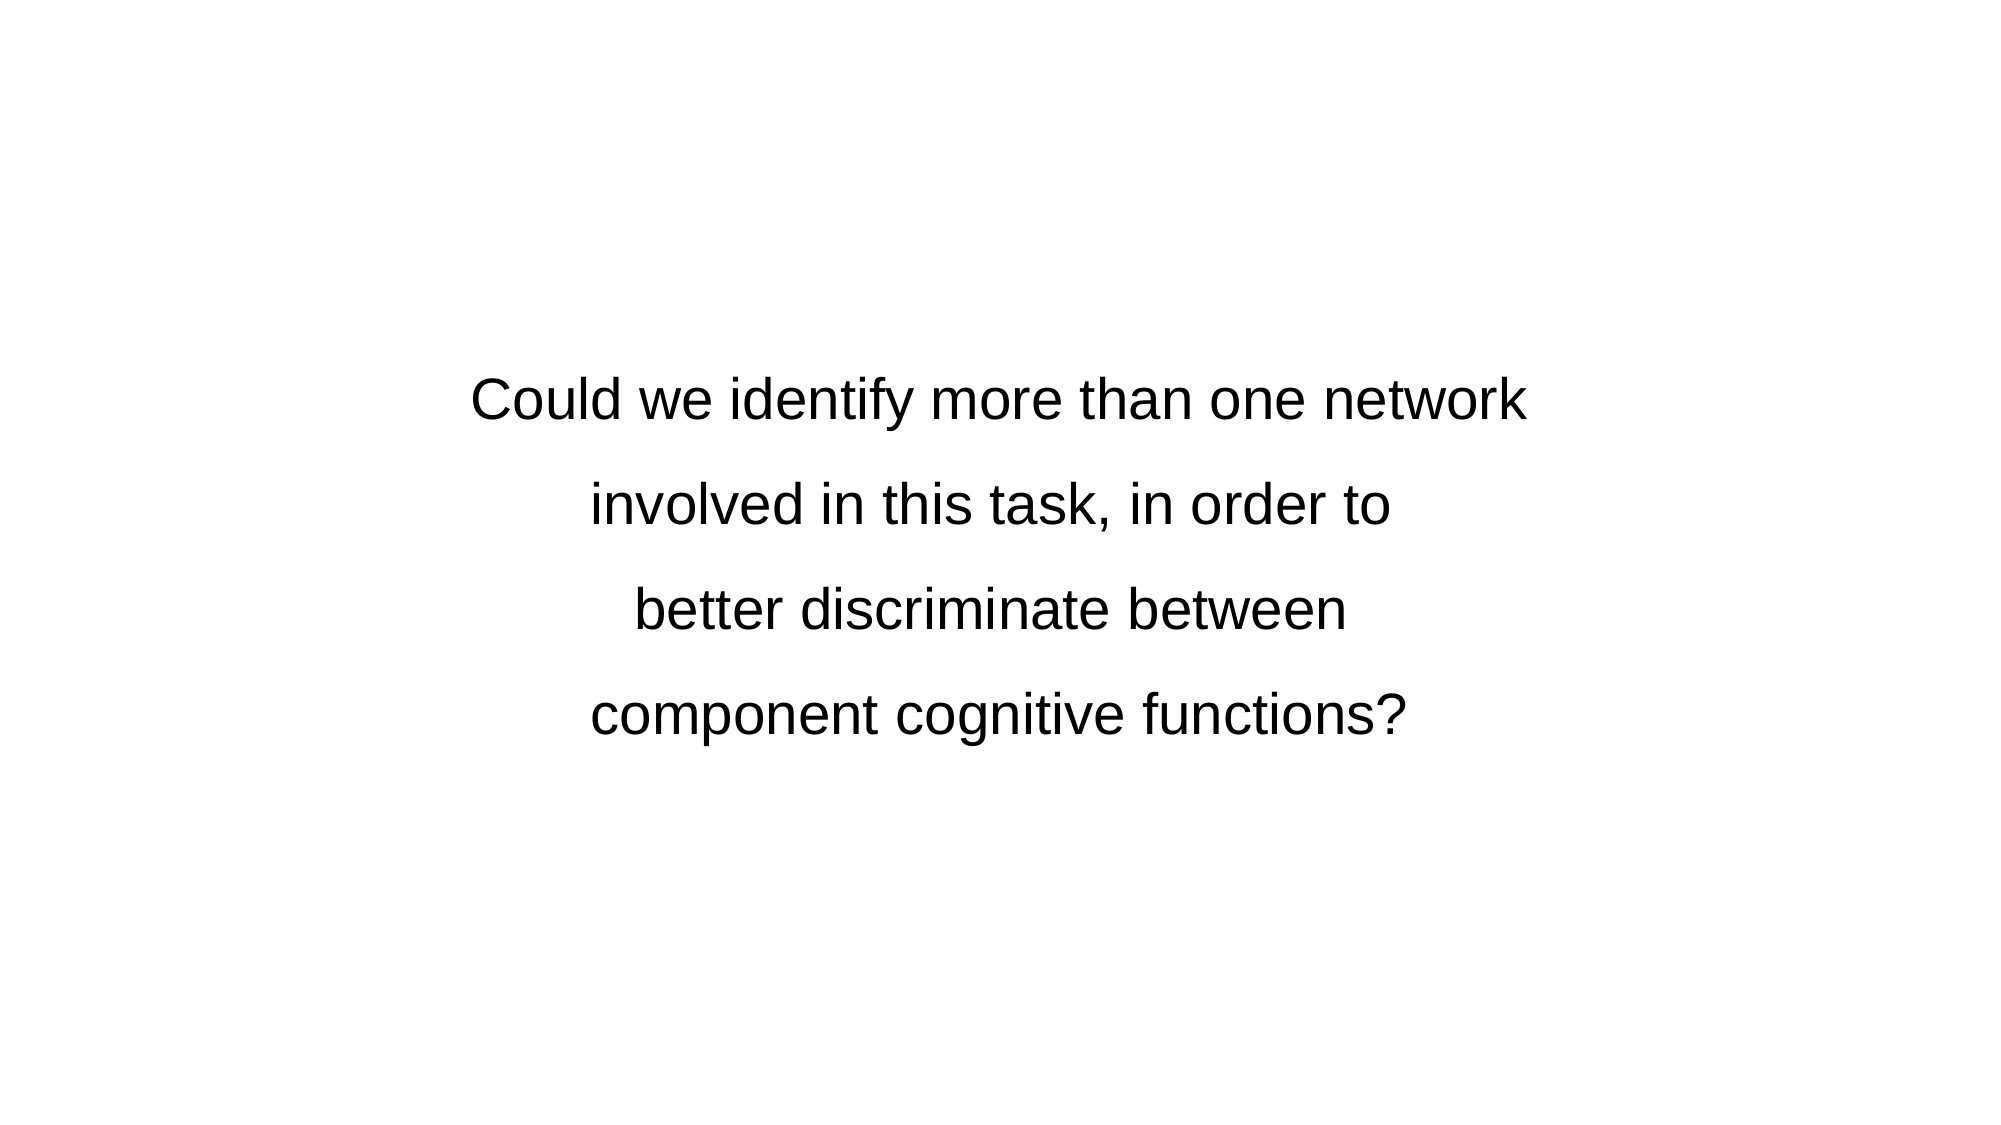

Could we identify more than one network involved in this task, in order to
better discriminate between
component cognitive functions?